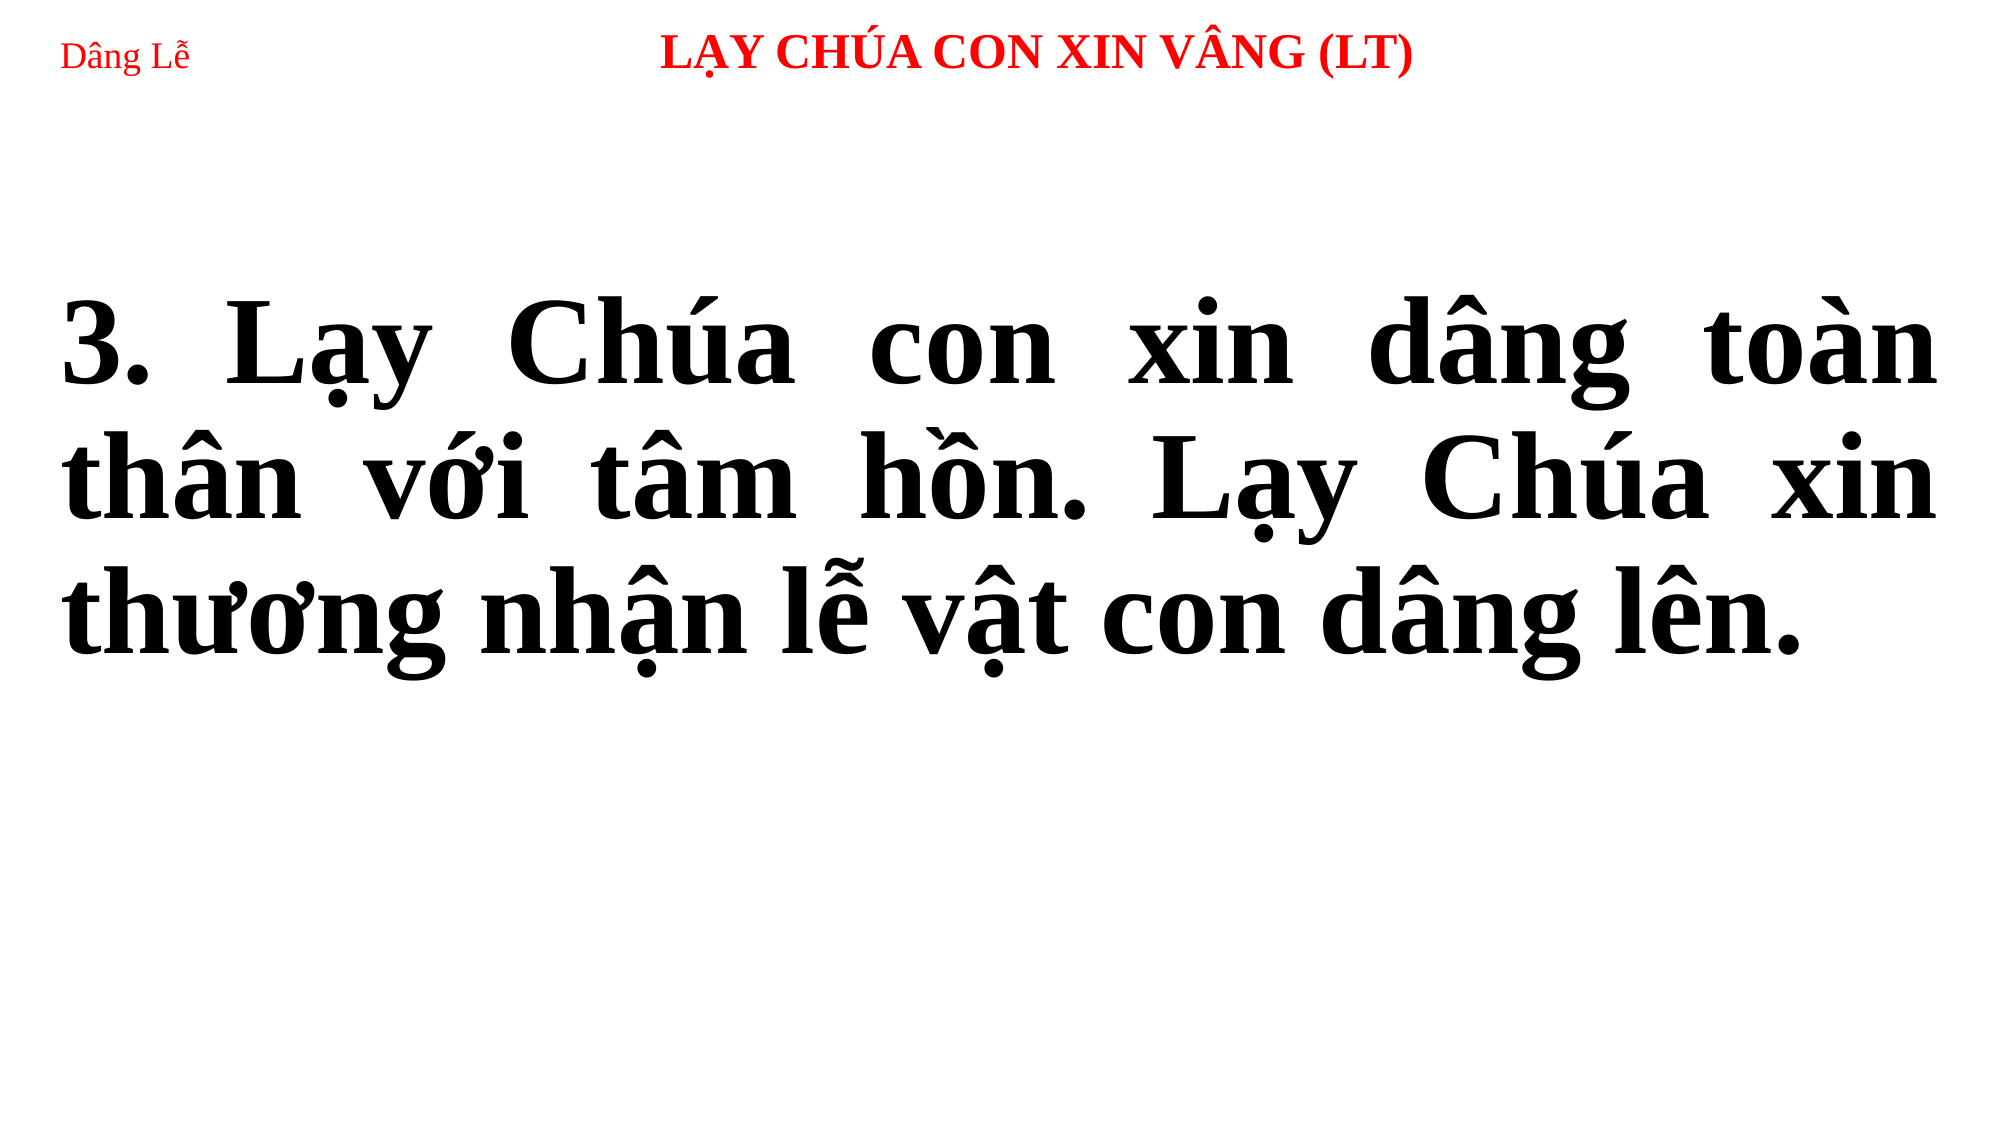

# Dâng Lễ                                    	LẠY CHÚA CON XIN VÂNG (LT)
3. Lạy Chúa con xin dâng toàn thân với tâm hồn. Lạy Chúa xin thương nhận lễ vật con dâng lên.